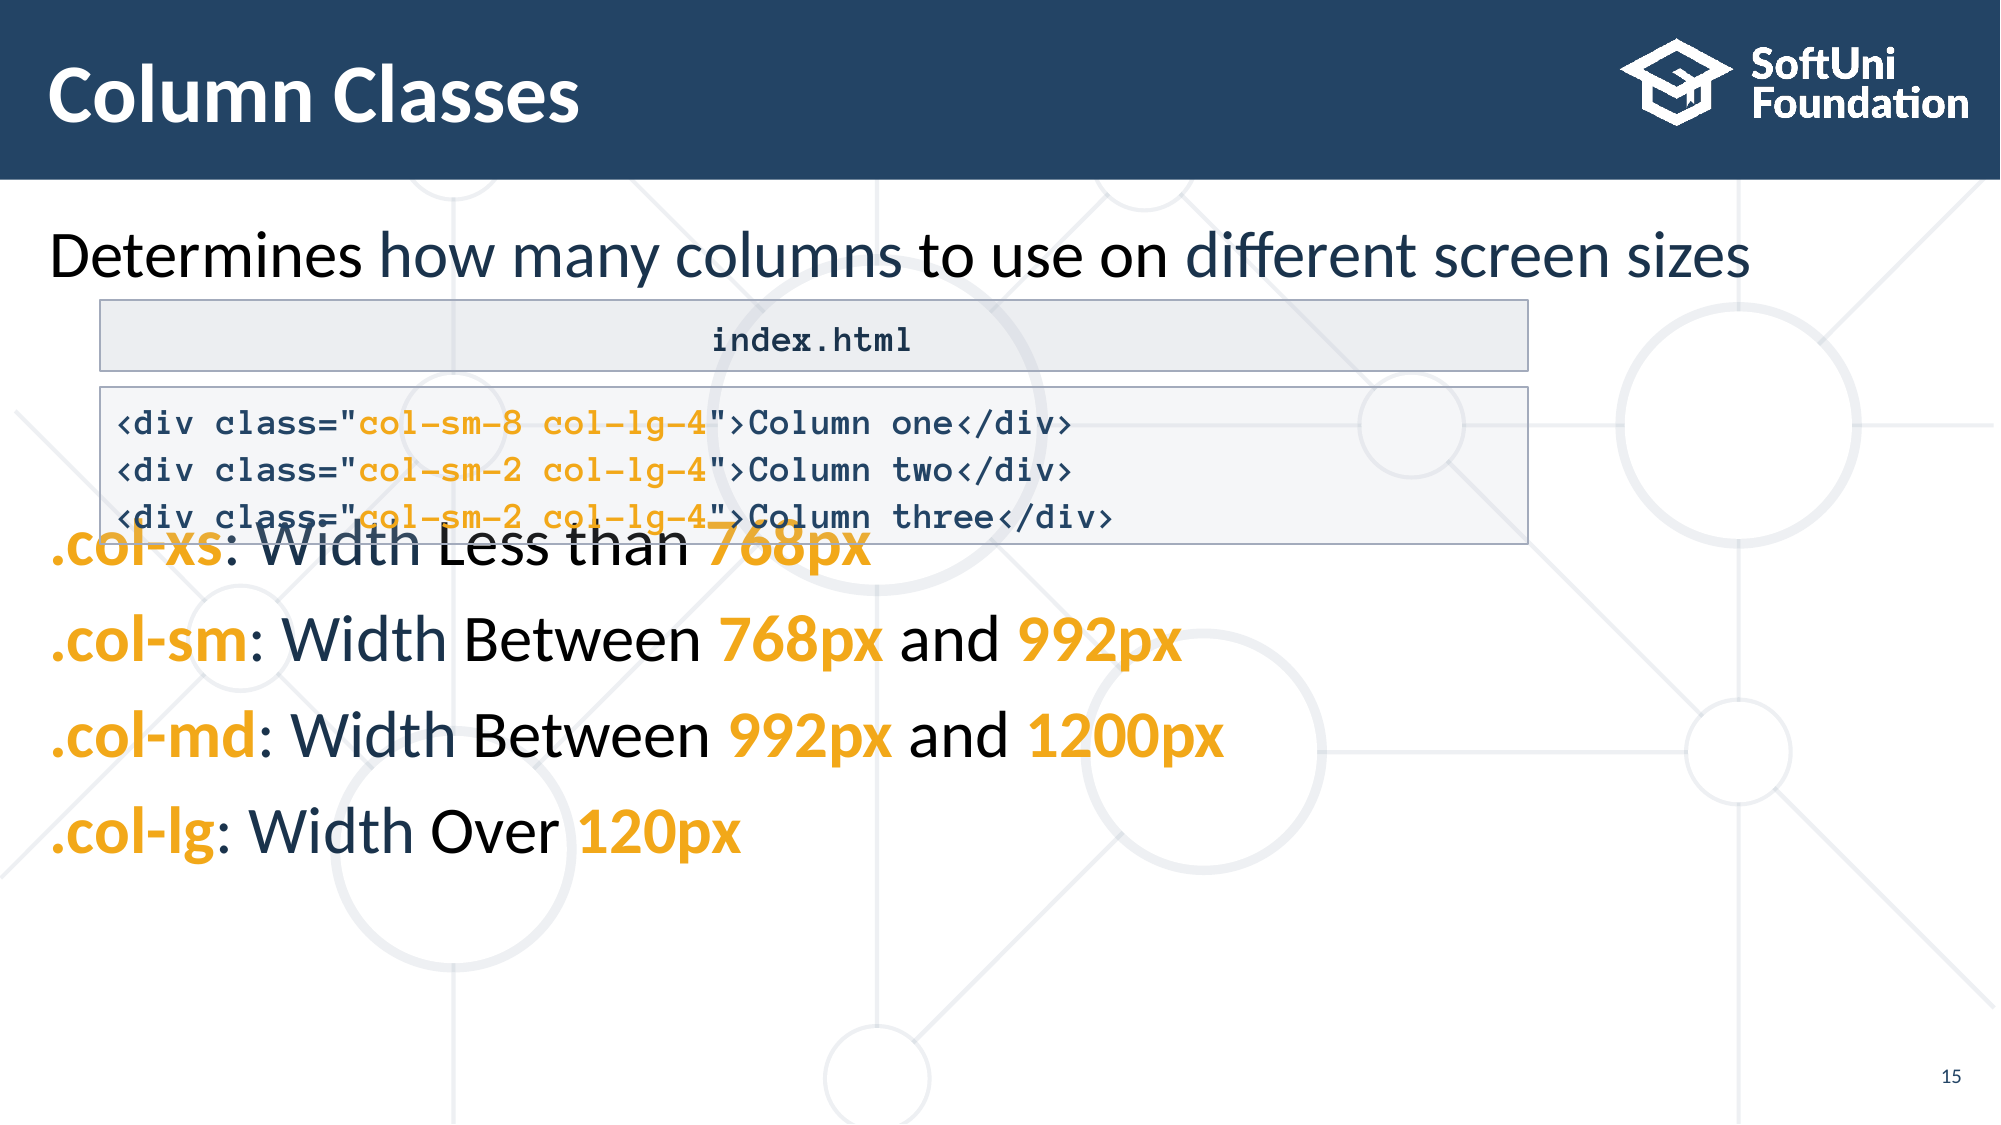

15
# Column Classes
Determines how many columns to use on different screen sizes

.col-xs: Width Less than 768px
.col-sm: Width Between 768px and 992px
.col-md: Width Between 992px and 1200px
.col-lg: Width Over 120px
index.html
<div class="col-sm-8 col-lg-4">Column one</div>
<div class="col-sm-2 col-lg-4">Column two</div>
<div class="col-sm-2 col-lg-4">Column three</div>